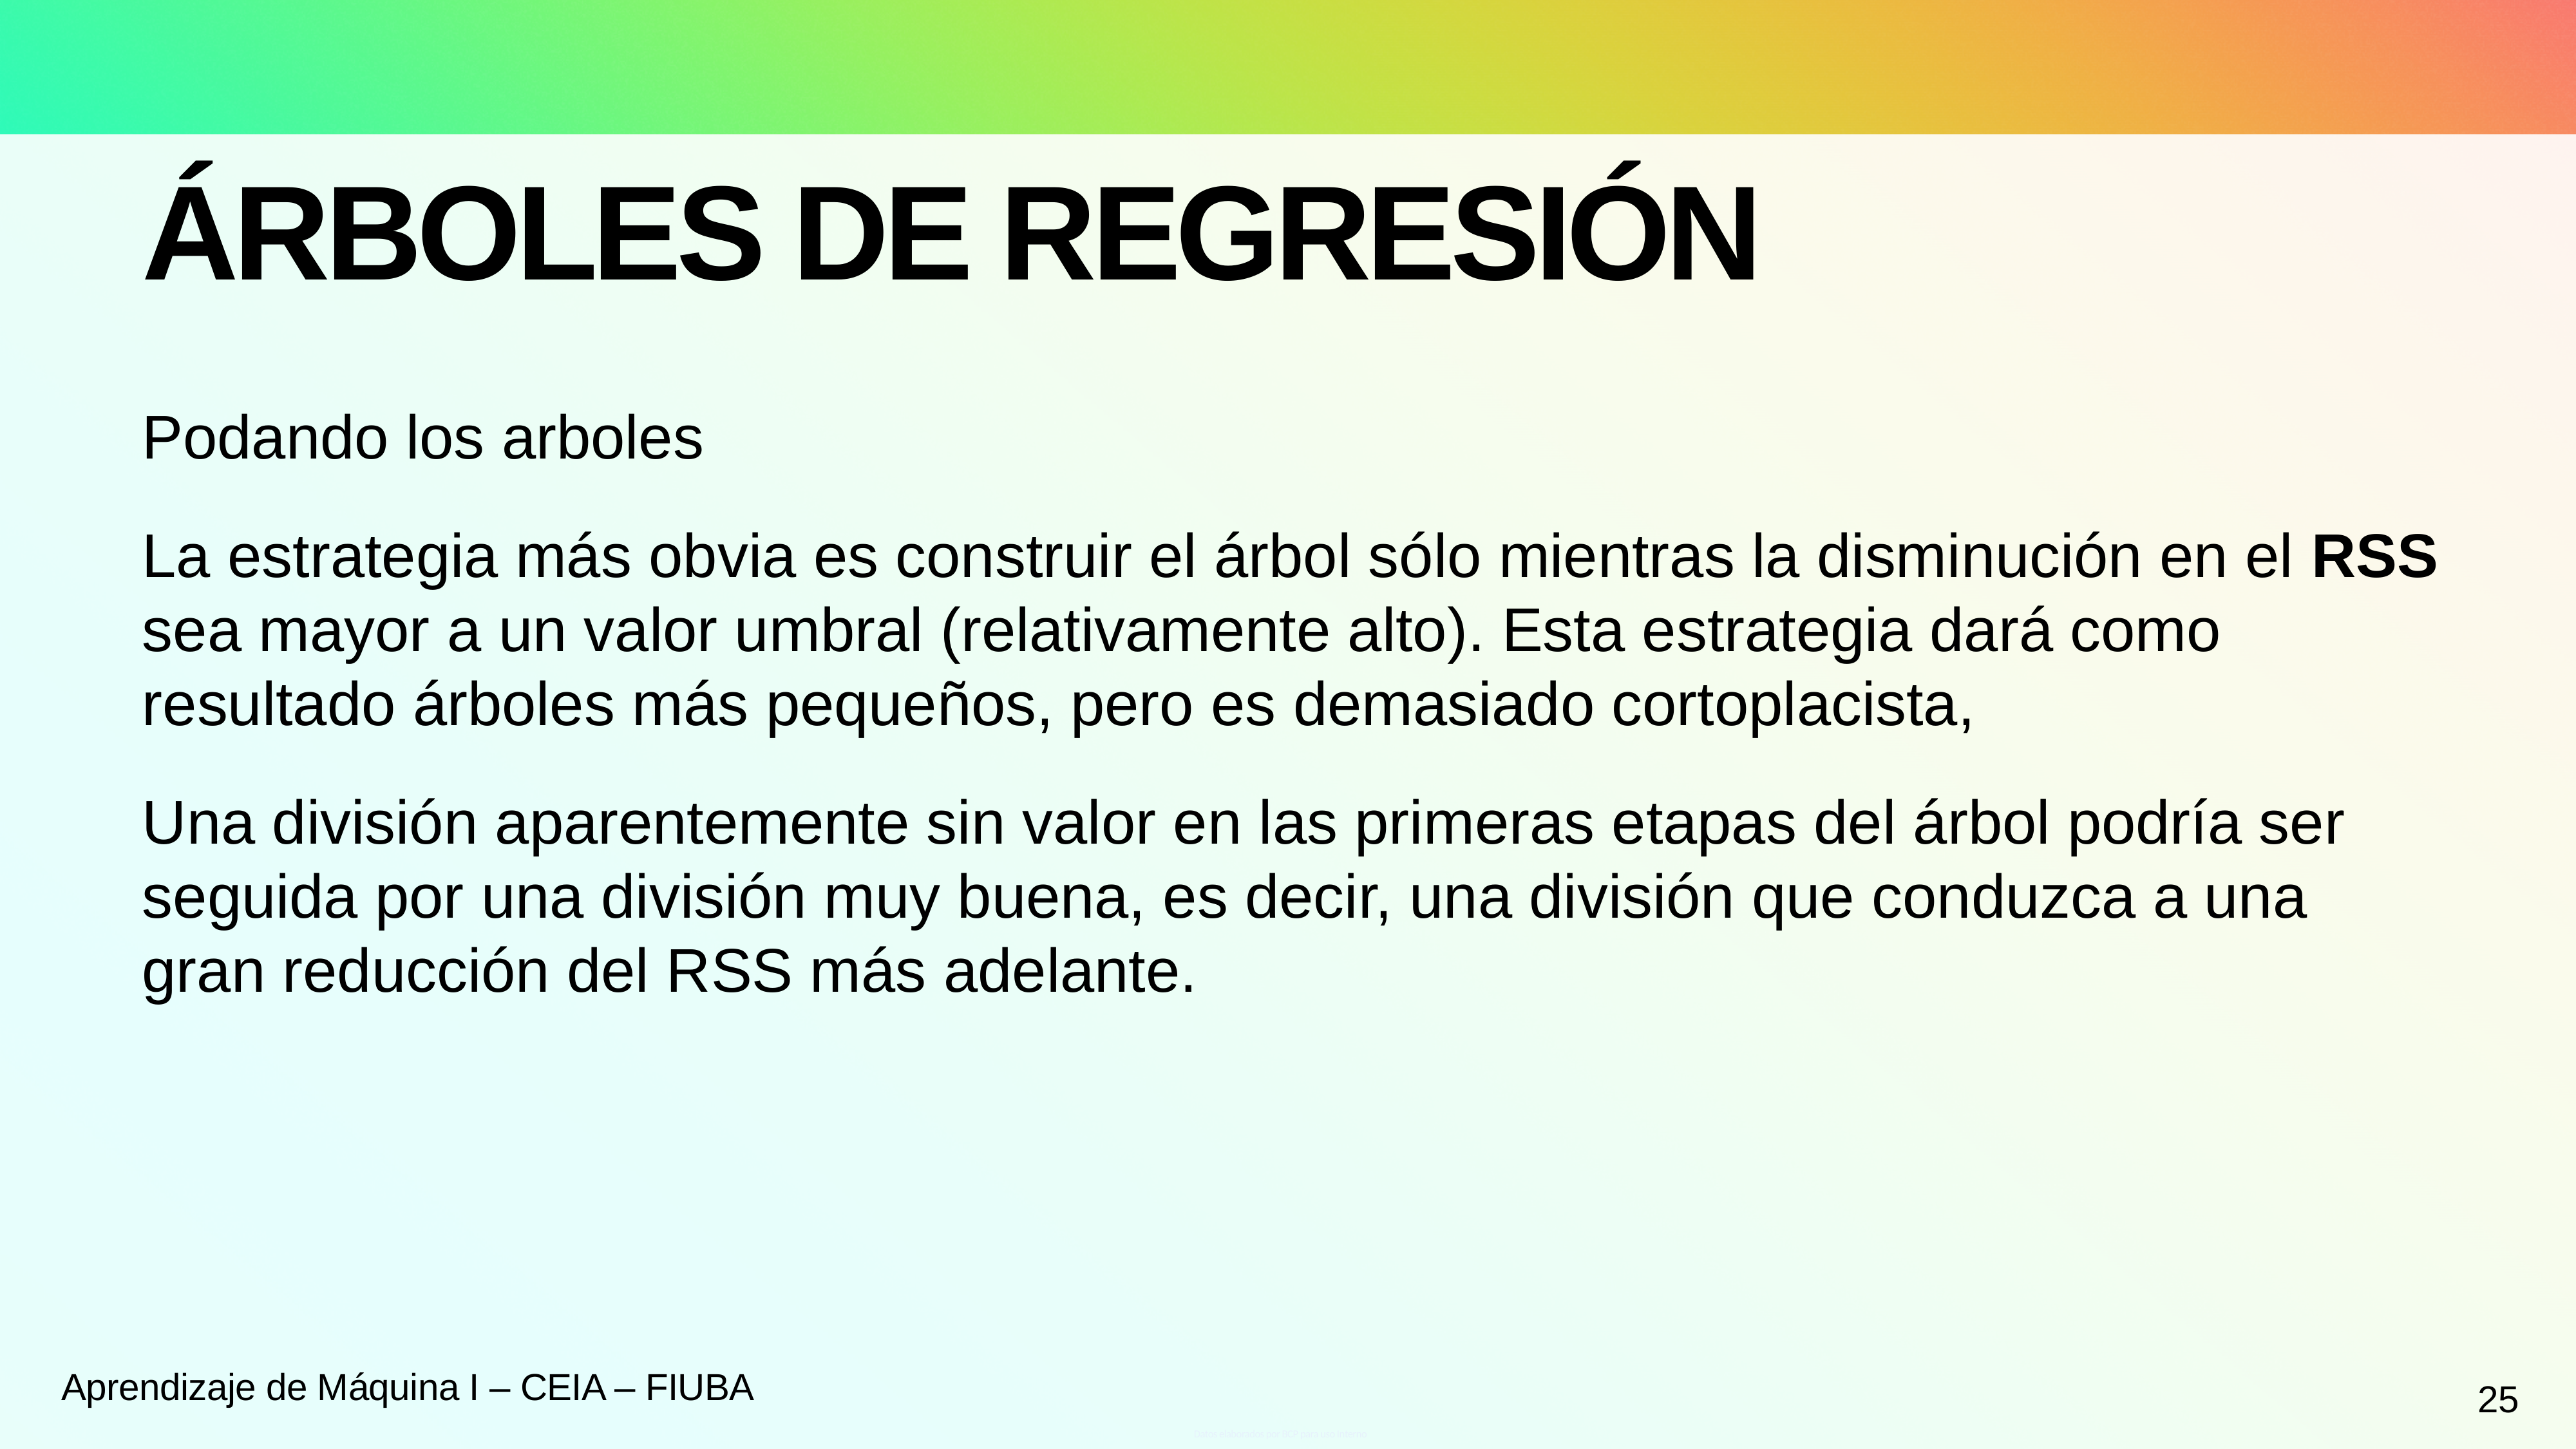

# Árboles de Regresión
Podando los arboles
La estrategia más obvia es construir el árbol sólo mientras la disminución en el RSS sea mayor a un valor umbral (relativamente alto). Esta estrategia dará como resultado árboles más pequeños, pero es demasiado cortoplacista,
Una división aparentemente sin valor en las primeras etapas del árbol podría ser seguida por una división muy buena, es decir, una división que conduzca a una gran reducción del RSS más adelante.

Aprendizaje de Máquina I – CEIA – FIUBA
25